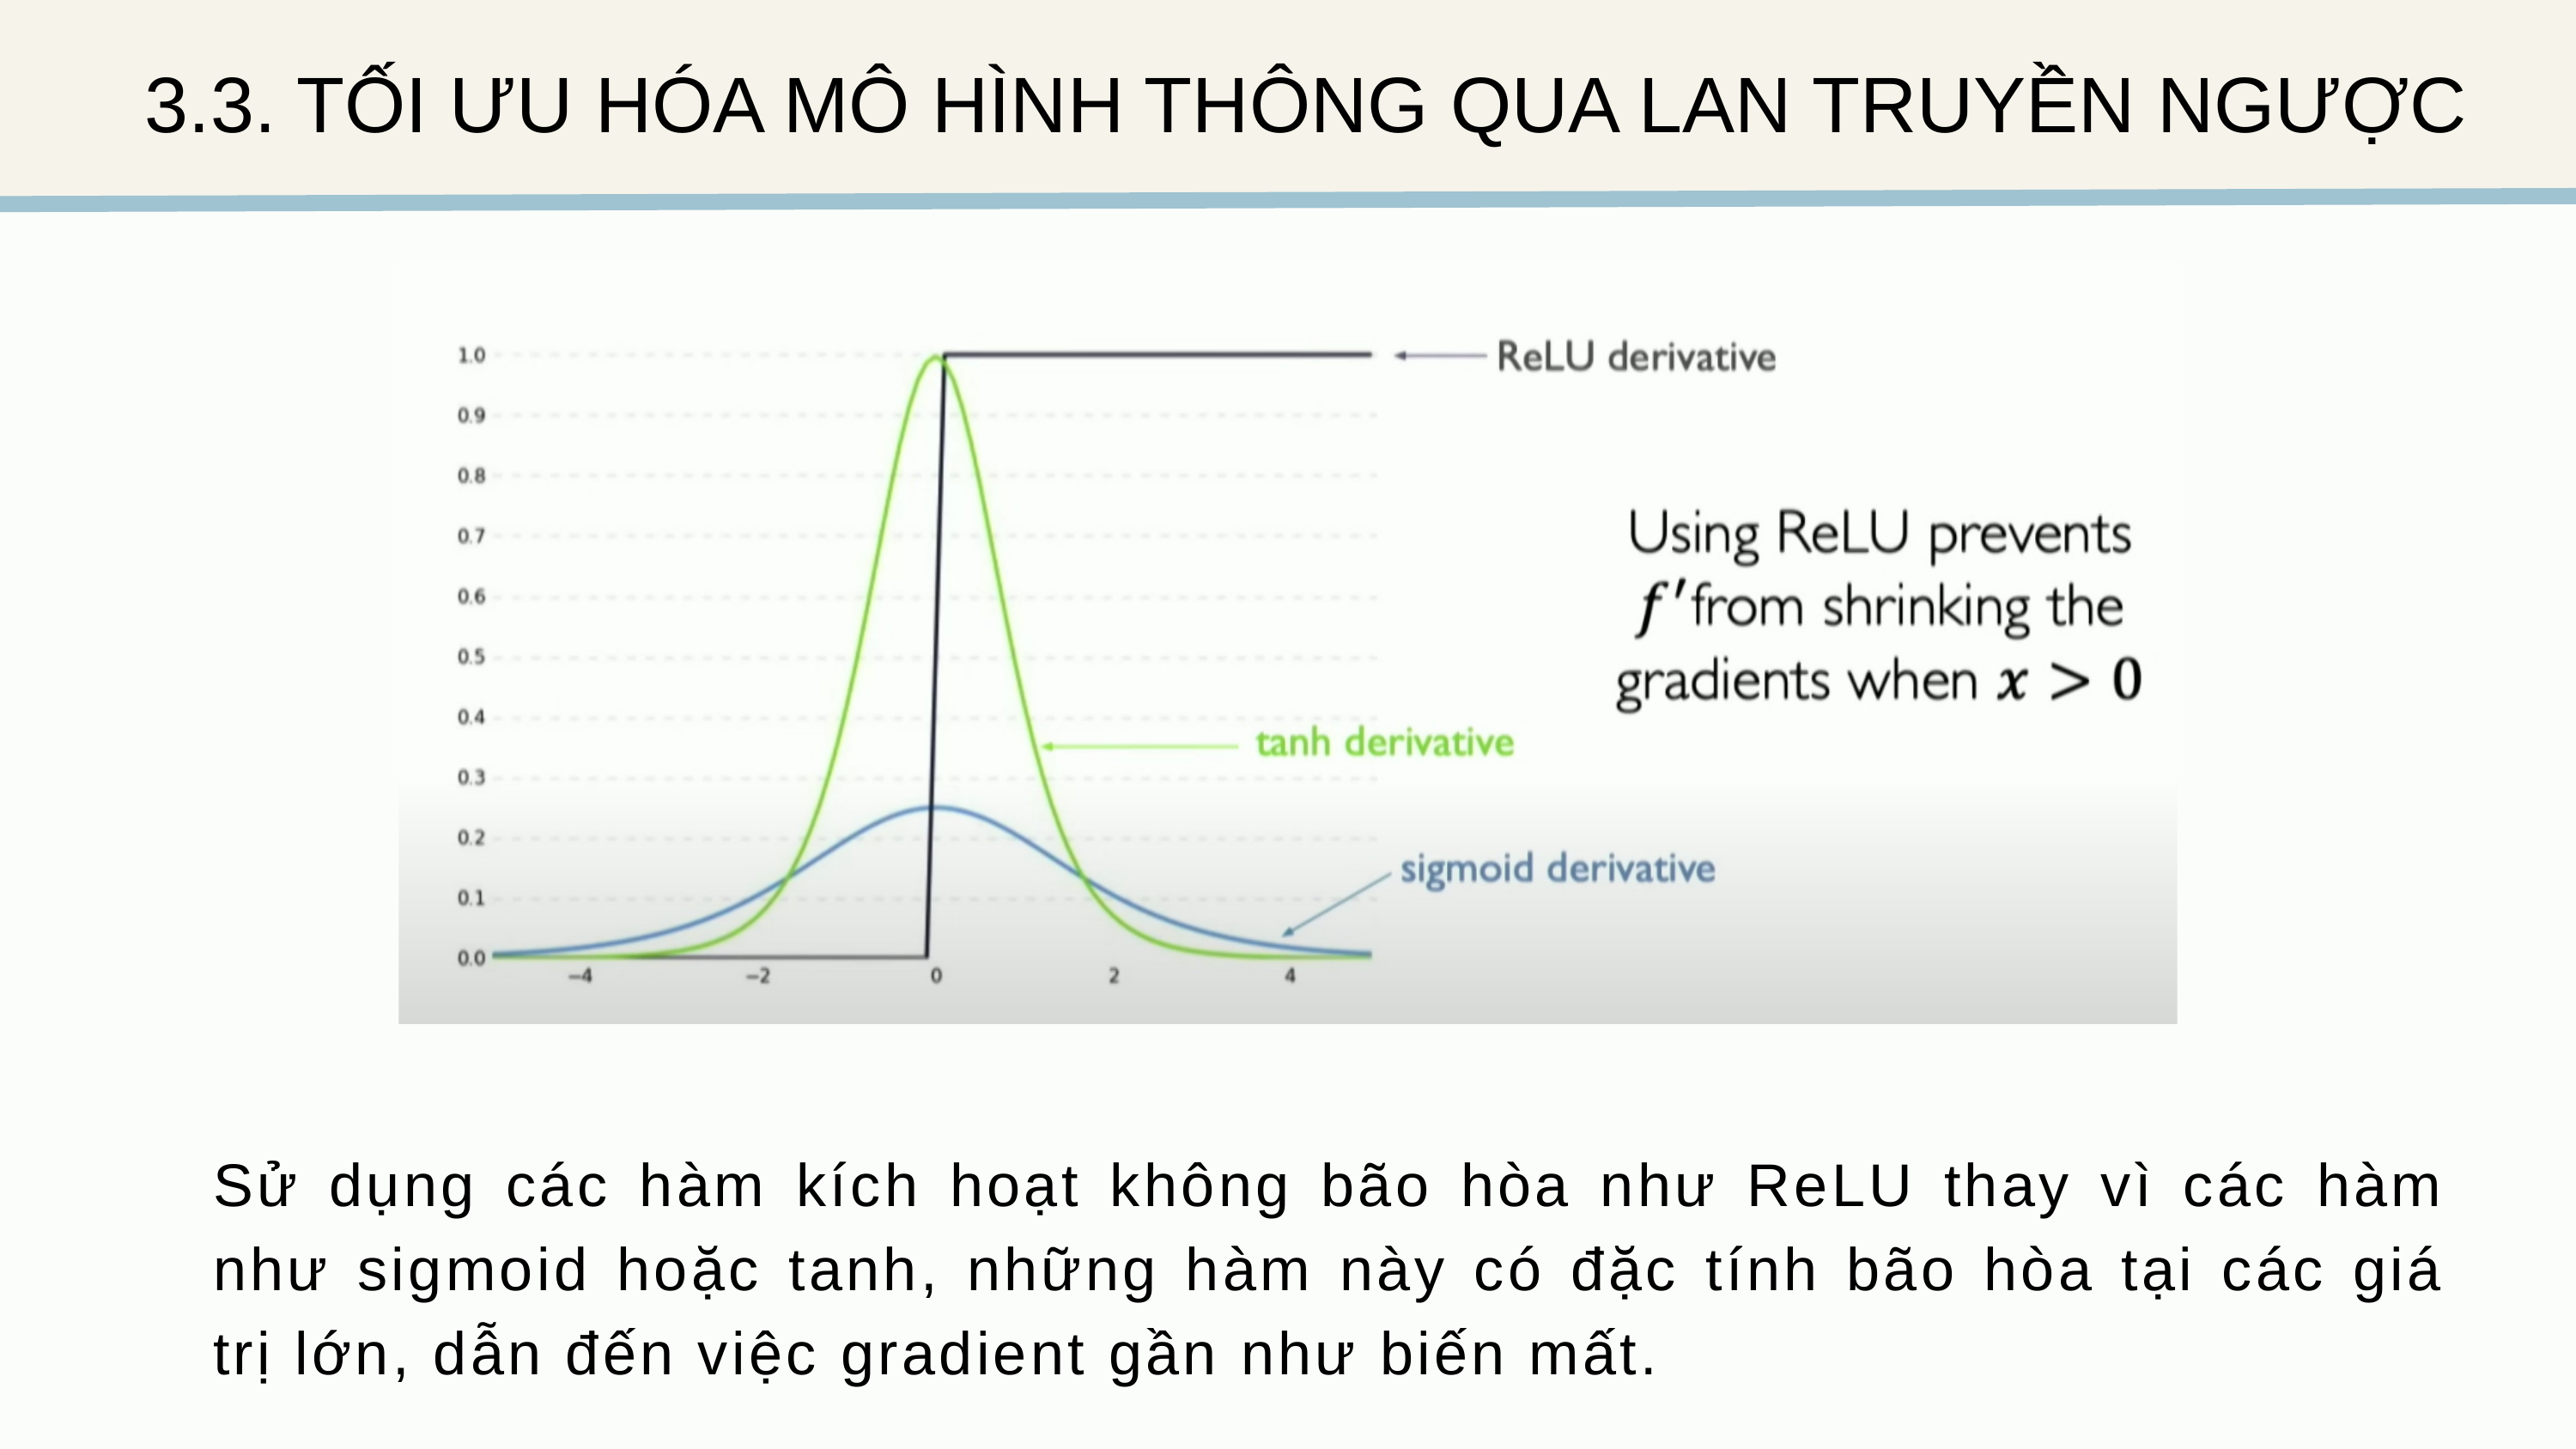

3.3. TỐI ƯU HÓA MÔ HÌNH THÔNG QUA LAN TRUYỀN NGƯỢC

Sử dụng các hàm kích hoạt không bão hòa như ReLU thay vì các hàm như sigmoid hoặc tanh, những hàm này có đặc tính bão hòa tại các giá trị lớn, dẫn đến việc gradient gần như biến mất.